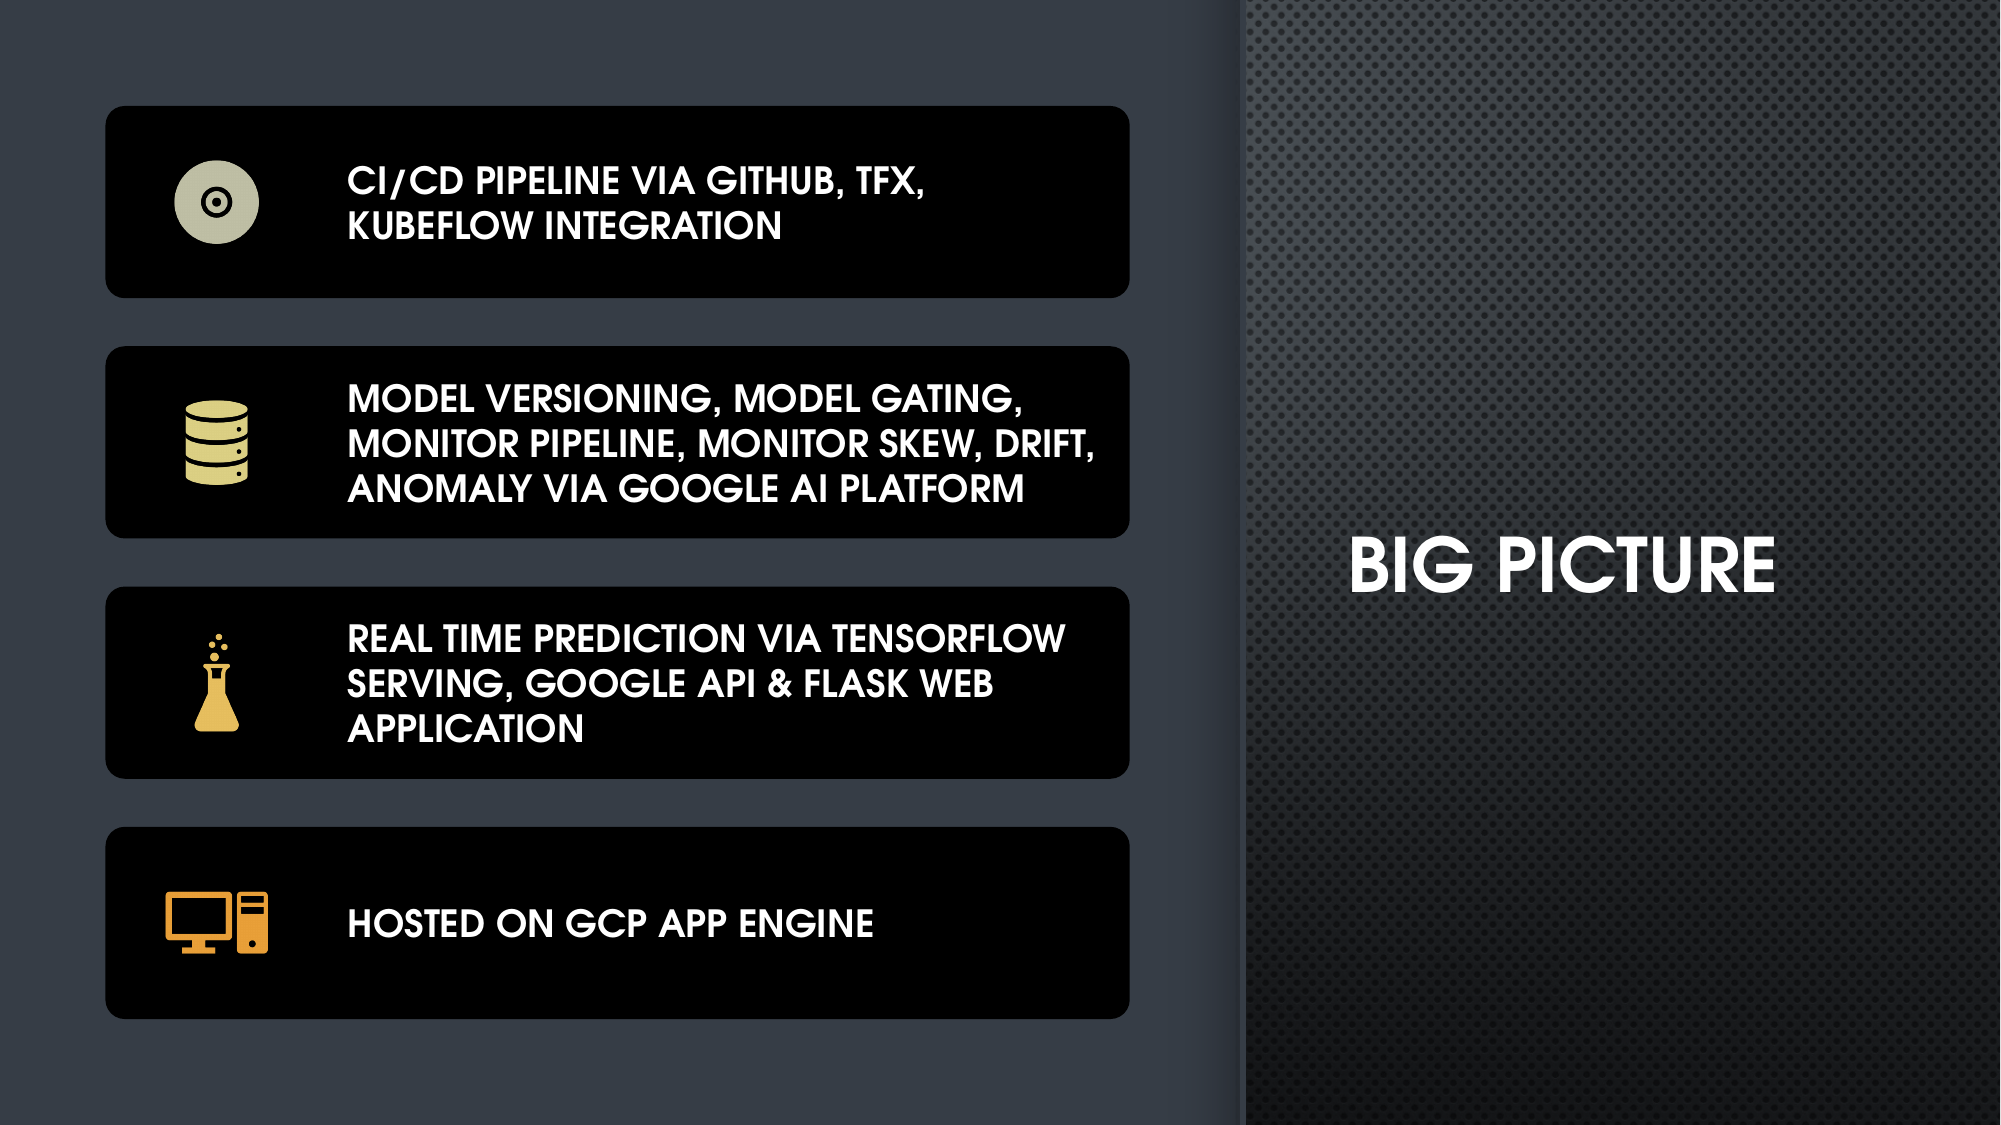

BIG PICTURE

CI/CD PIPELINE VIA GITHUB, TFX, KUBEFLOW INTEGRATION

MODEL VERSIONING, MODEL GATING, MONITOR PIPELINE, MONITOR SKEW, DRIFT, ANOMALY VIA GOOGLE AI PLATFORM

REAL TIME PREDICTION VIA TENSORFLOW SERVING, GOOGLE API & FLASK WEB APPLICATION

HOSTED ON GCP APP ENGINE